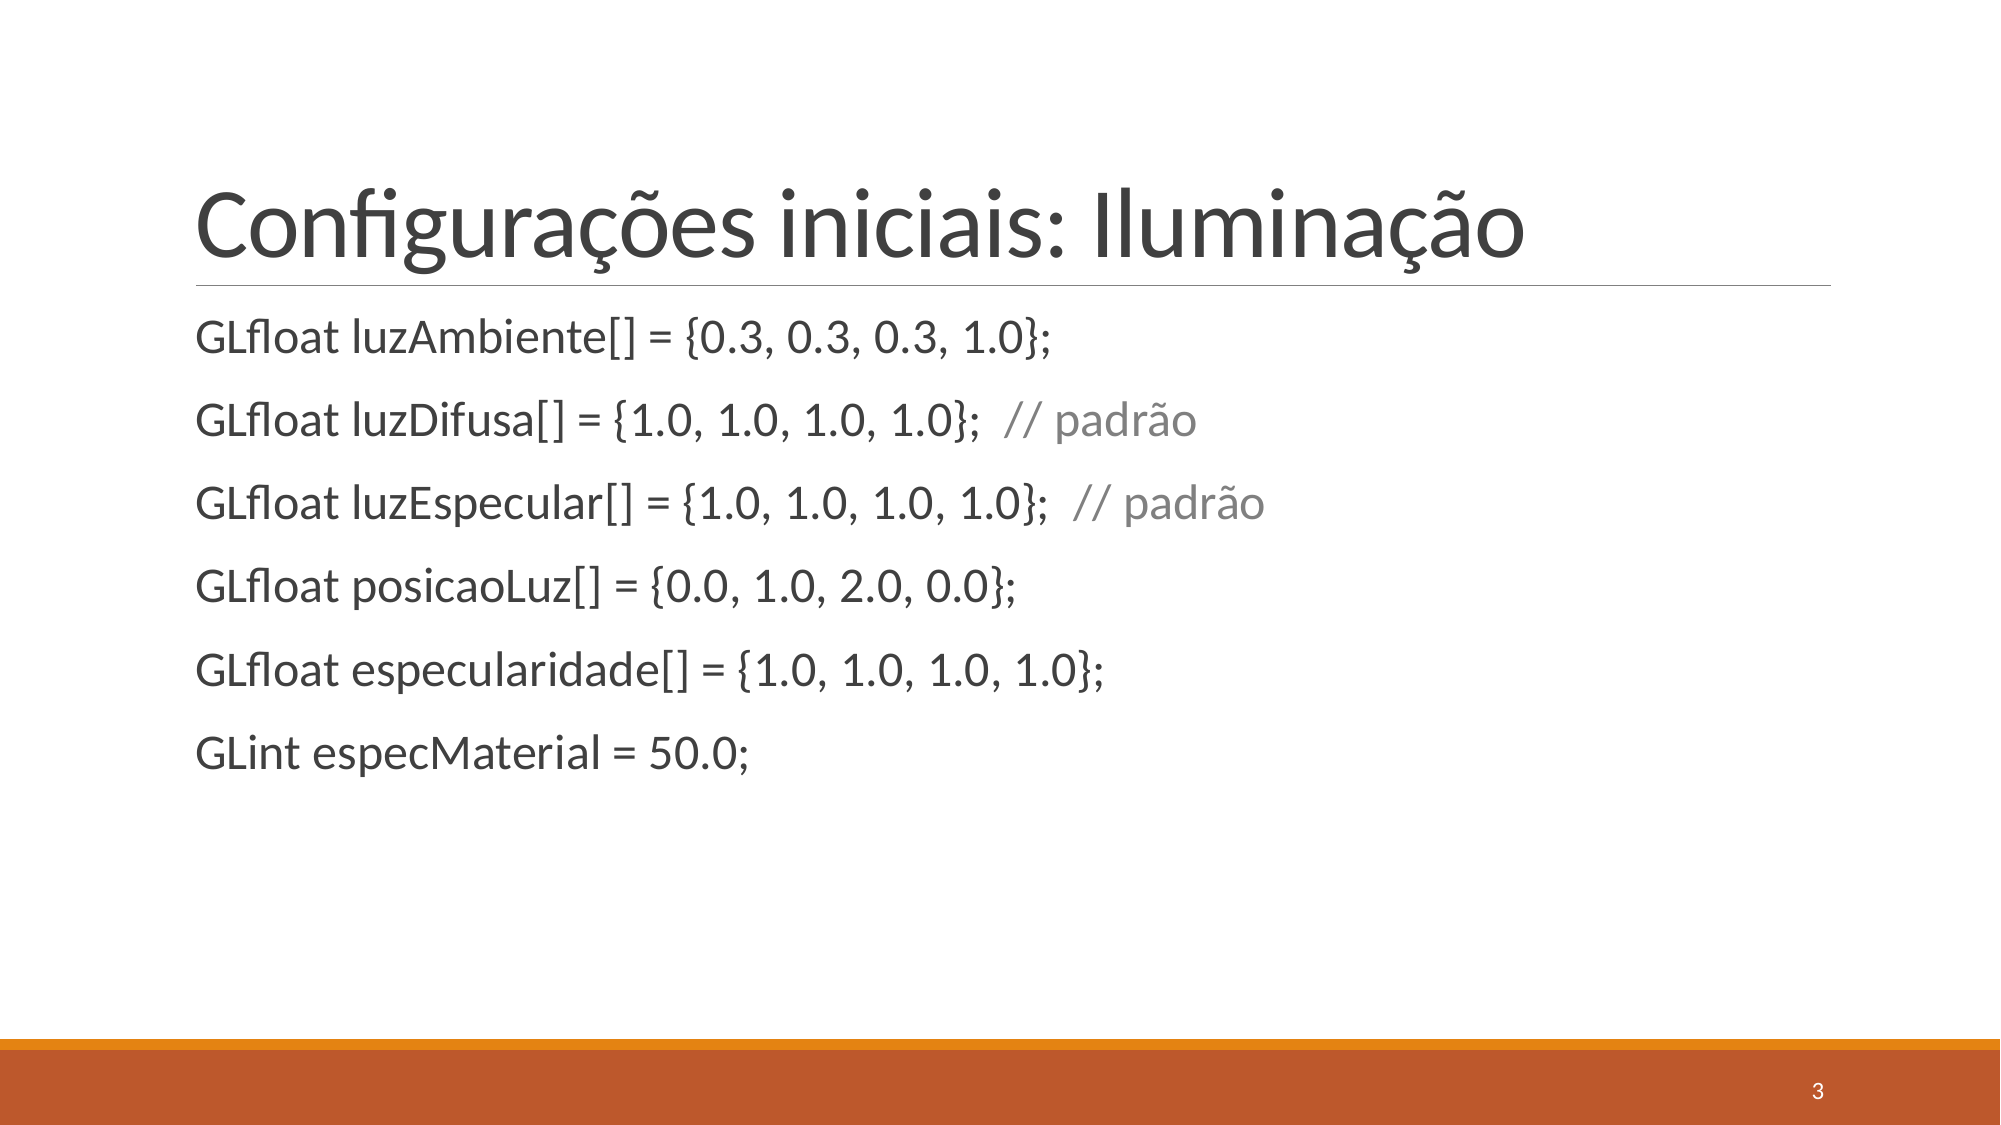

# Configurações iniciais: Iluminação
GLfloat luzAmbiente[] = {0.3, 0.3, 0.3, 1.0};
GLfloat luzDifusa[] = {1.0, 1.0, 1.0, 1.0};  // padrão
GLfloat luzEspecular[] = {1.0, 1.0, 1.0, 1.0};  // padrão
GLfloat posicaoLuz[] = {0.0, 1.0, 2.0, 0.0};
GLfloat especularidade[] = {1.0, 1.0, 1.0, 1.0};
GLint especMaterial = 50.0;
3